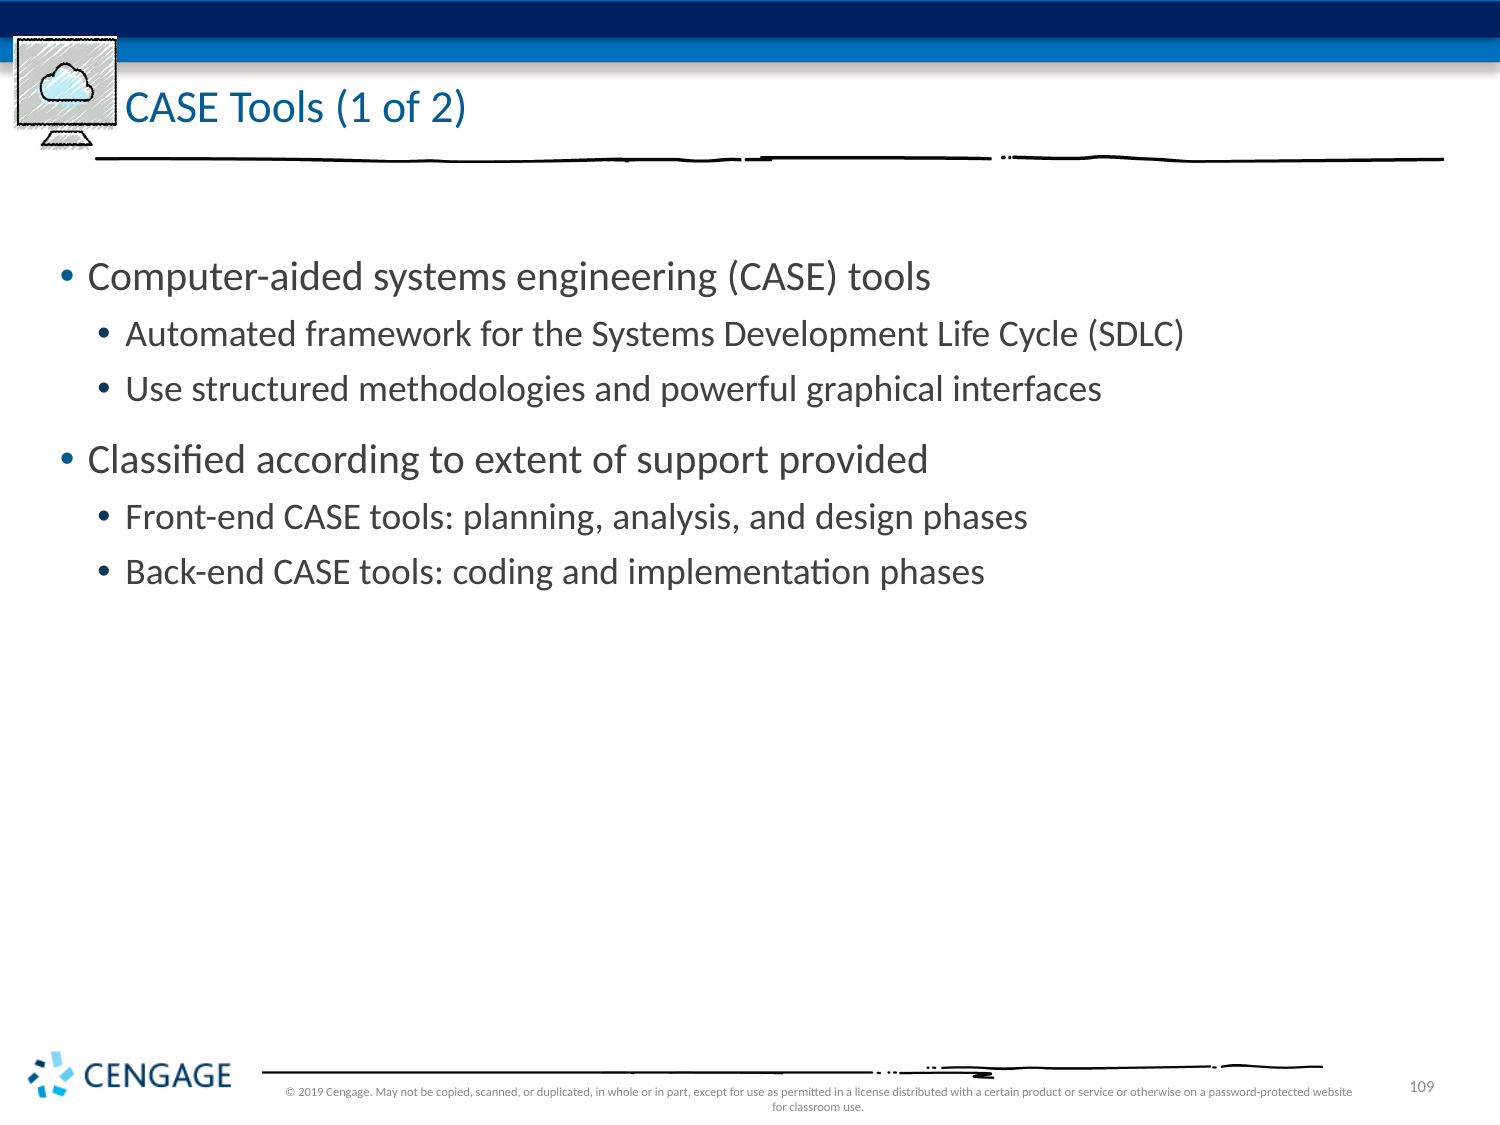

# CASE Tools (1 of 2)
Computer-aided systems engineering (CASE) tools
Automated framework for the Systems Development Life Cycle (SDLC)
Use structured methodologies and powerful graphical interfaces
Classified according to extent of support provided
Front-end CASE tools: planning, analysis, and design phases
Back-end CASE tools: coding and implementation phases
© 2019 Cengage. May not be copied, scanned, or duplicated, in whole or in part, except for use as permitted in a license distributed with a certain product or service or otherwise on a password-protected website for classroom use.